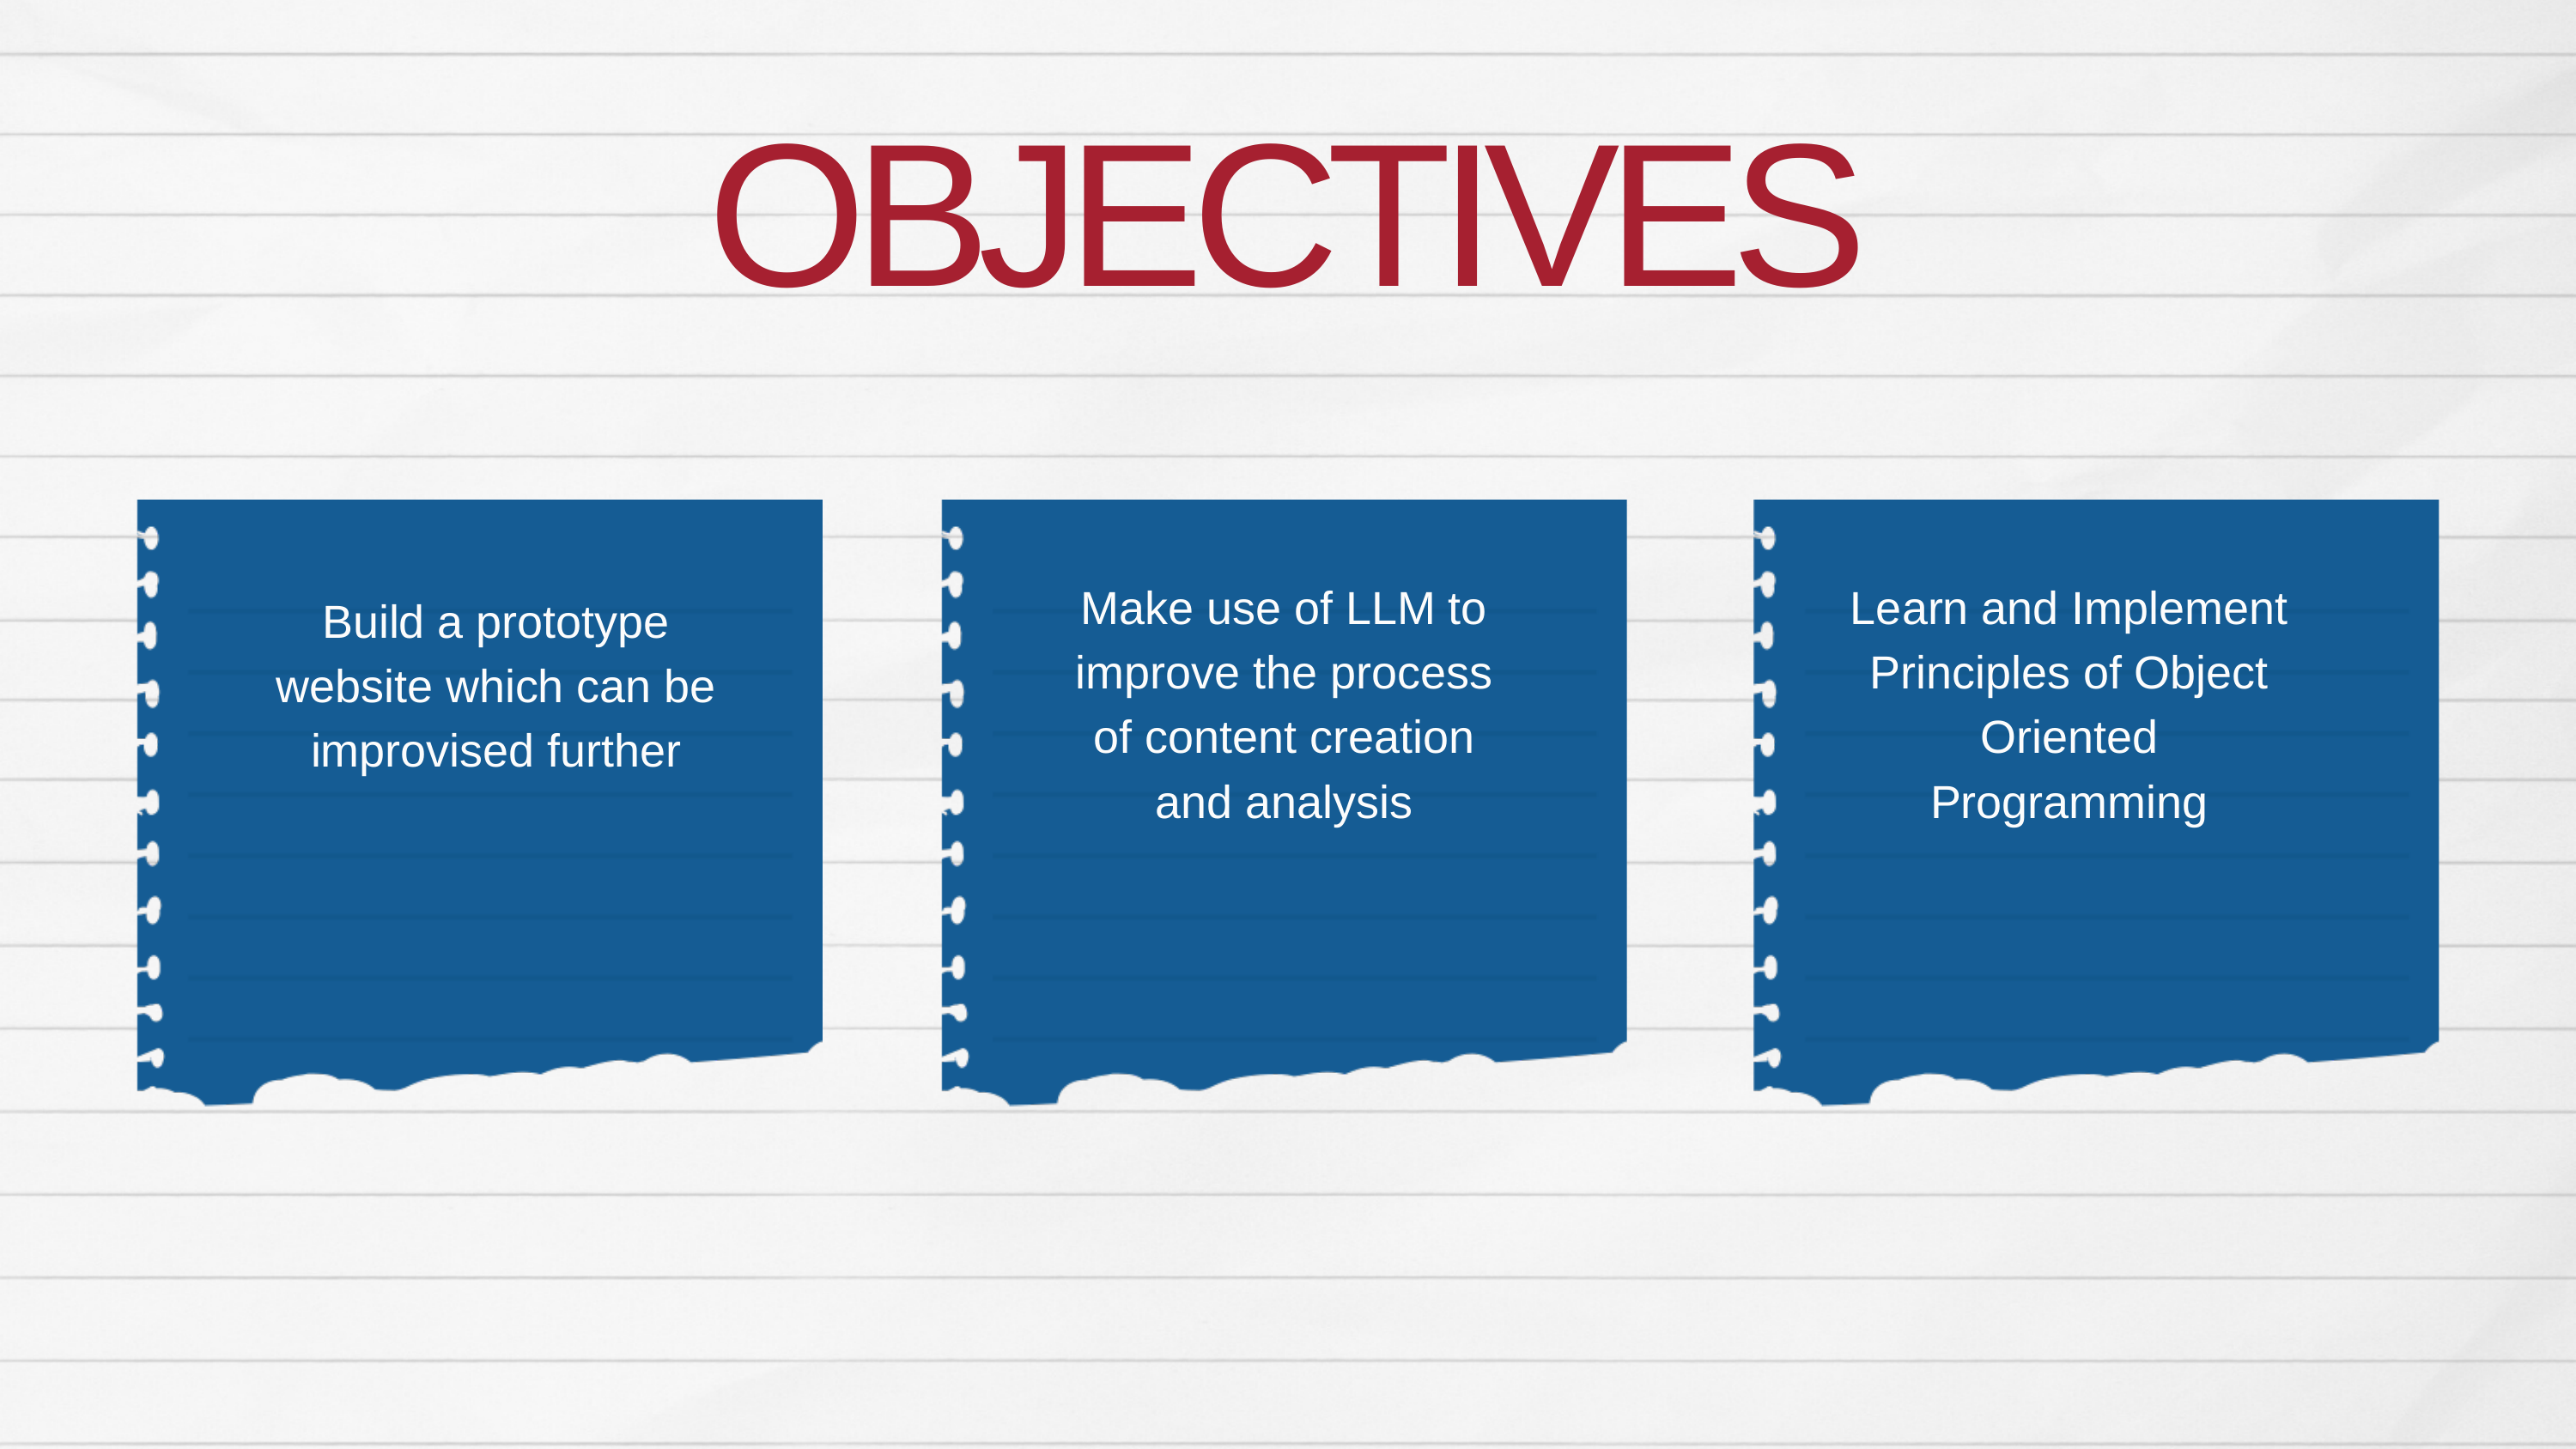

OBJECTIVES

Make use of LLM to improve the process of content creation and analysis
Learn and Implement Principles of Object Oriented Programming
Build a prototype website which can be improvised further